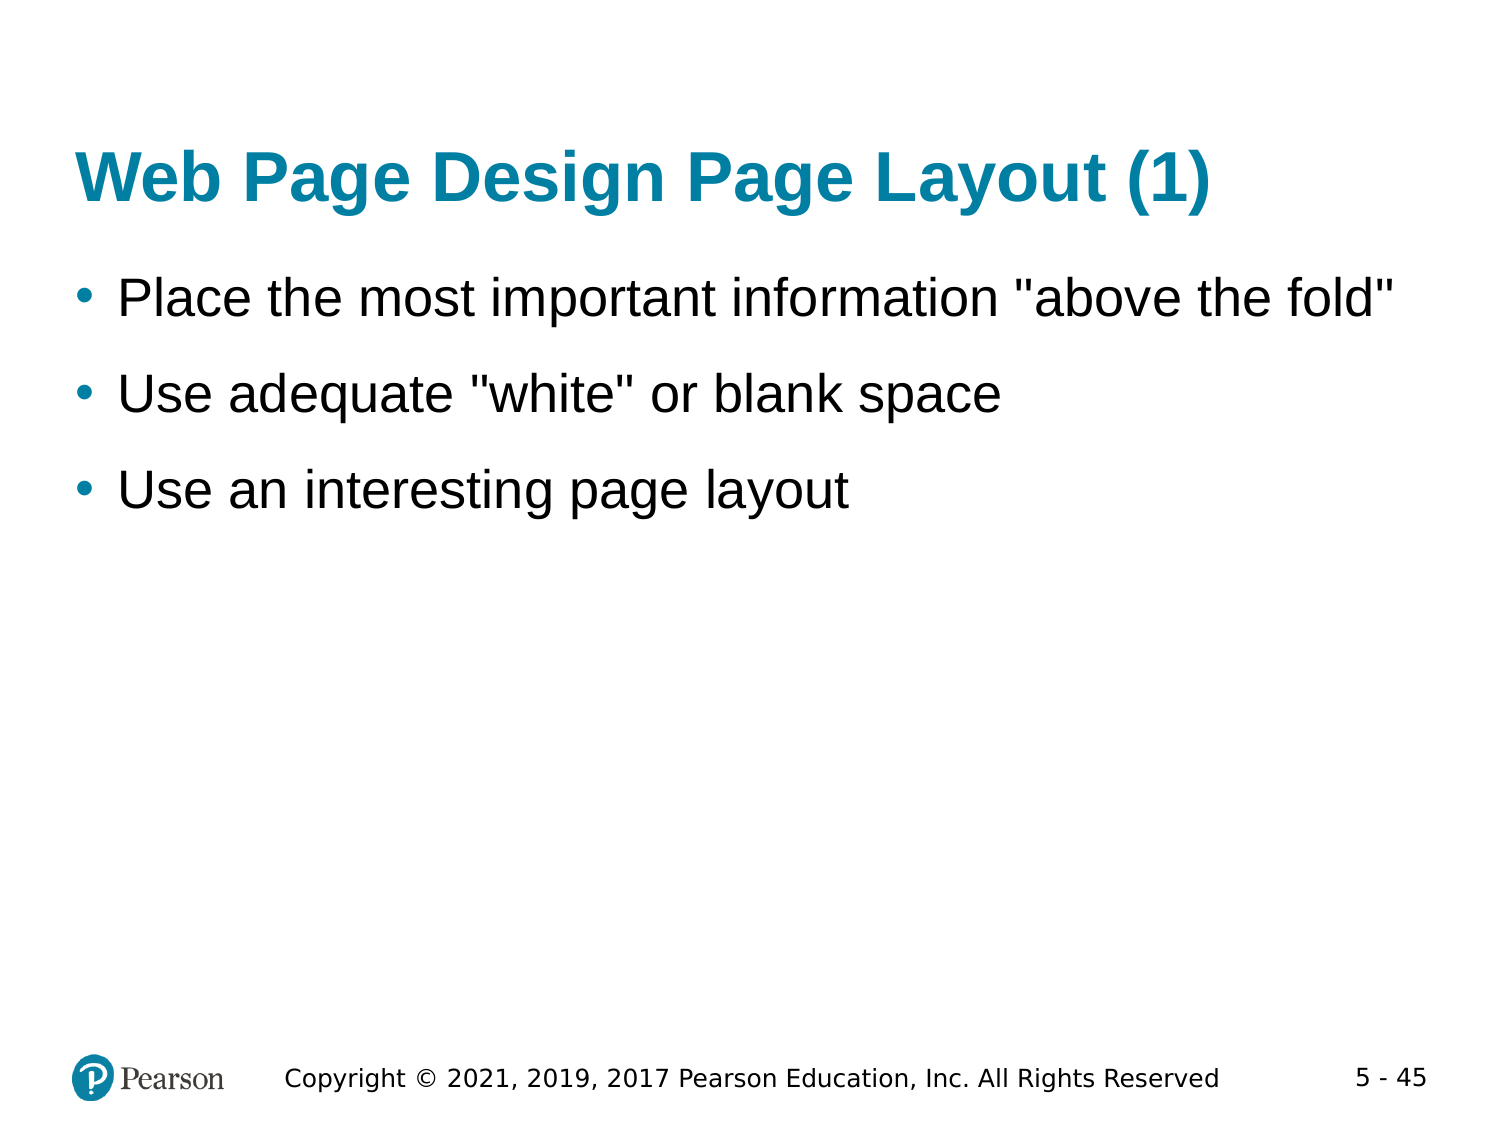

# Web Page Design Page Layout (1)
Place the most important information "above the fold"
Use adequate "white" or blank space
Use an interesting page layout